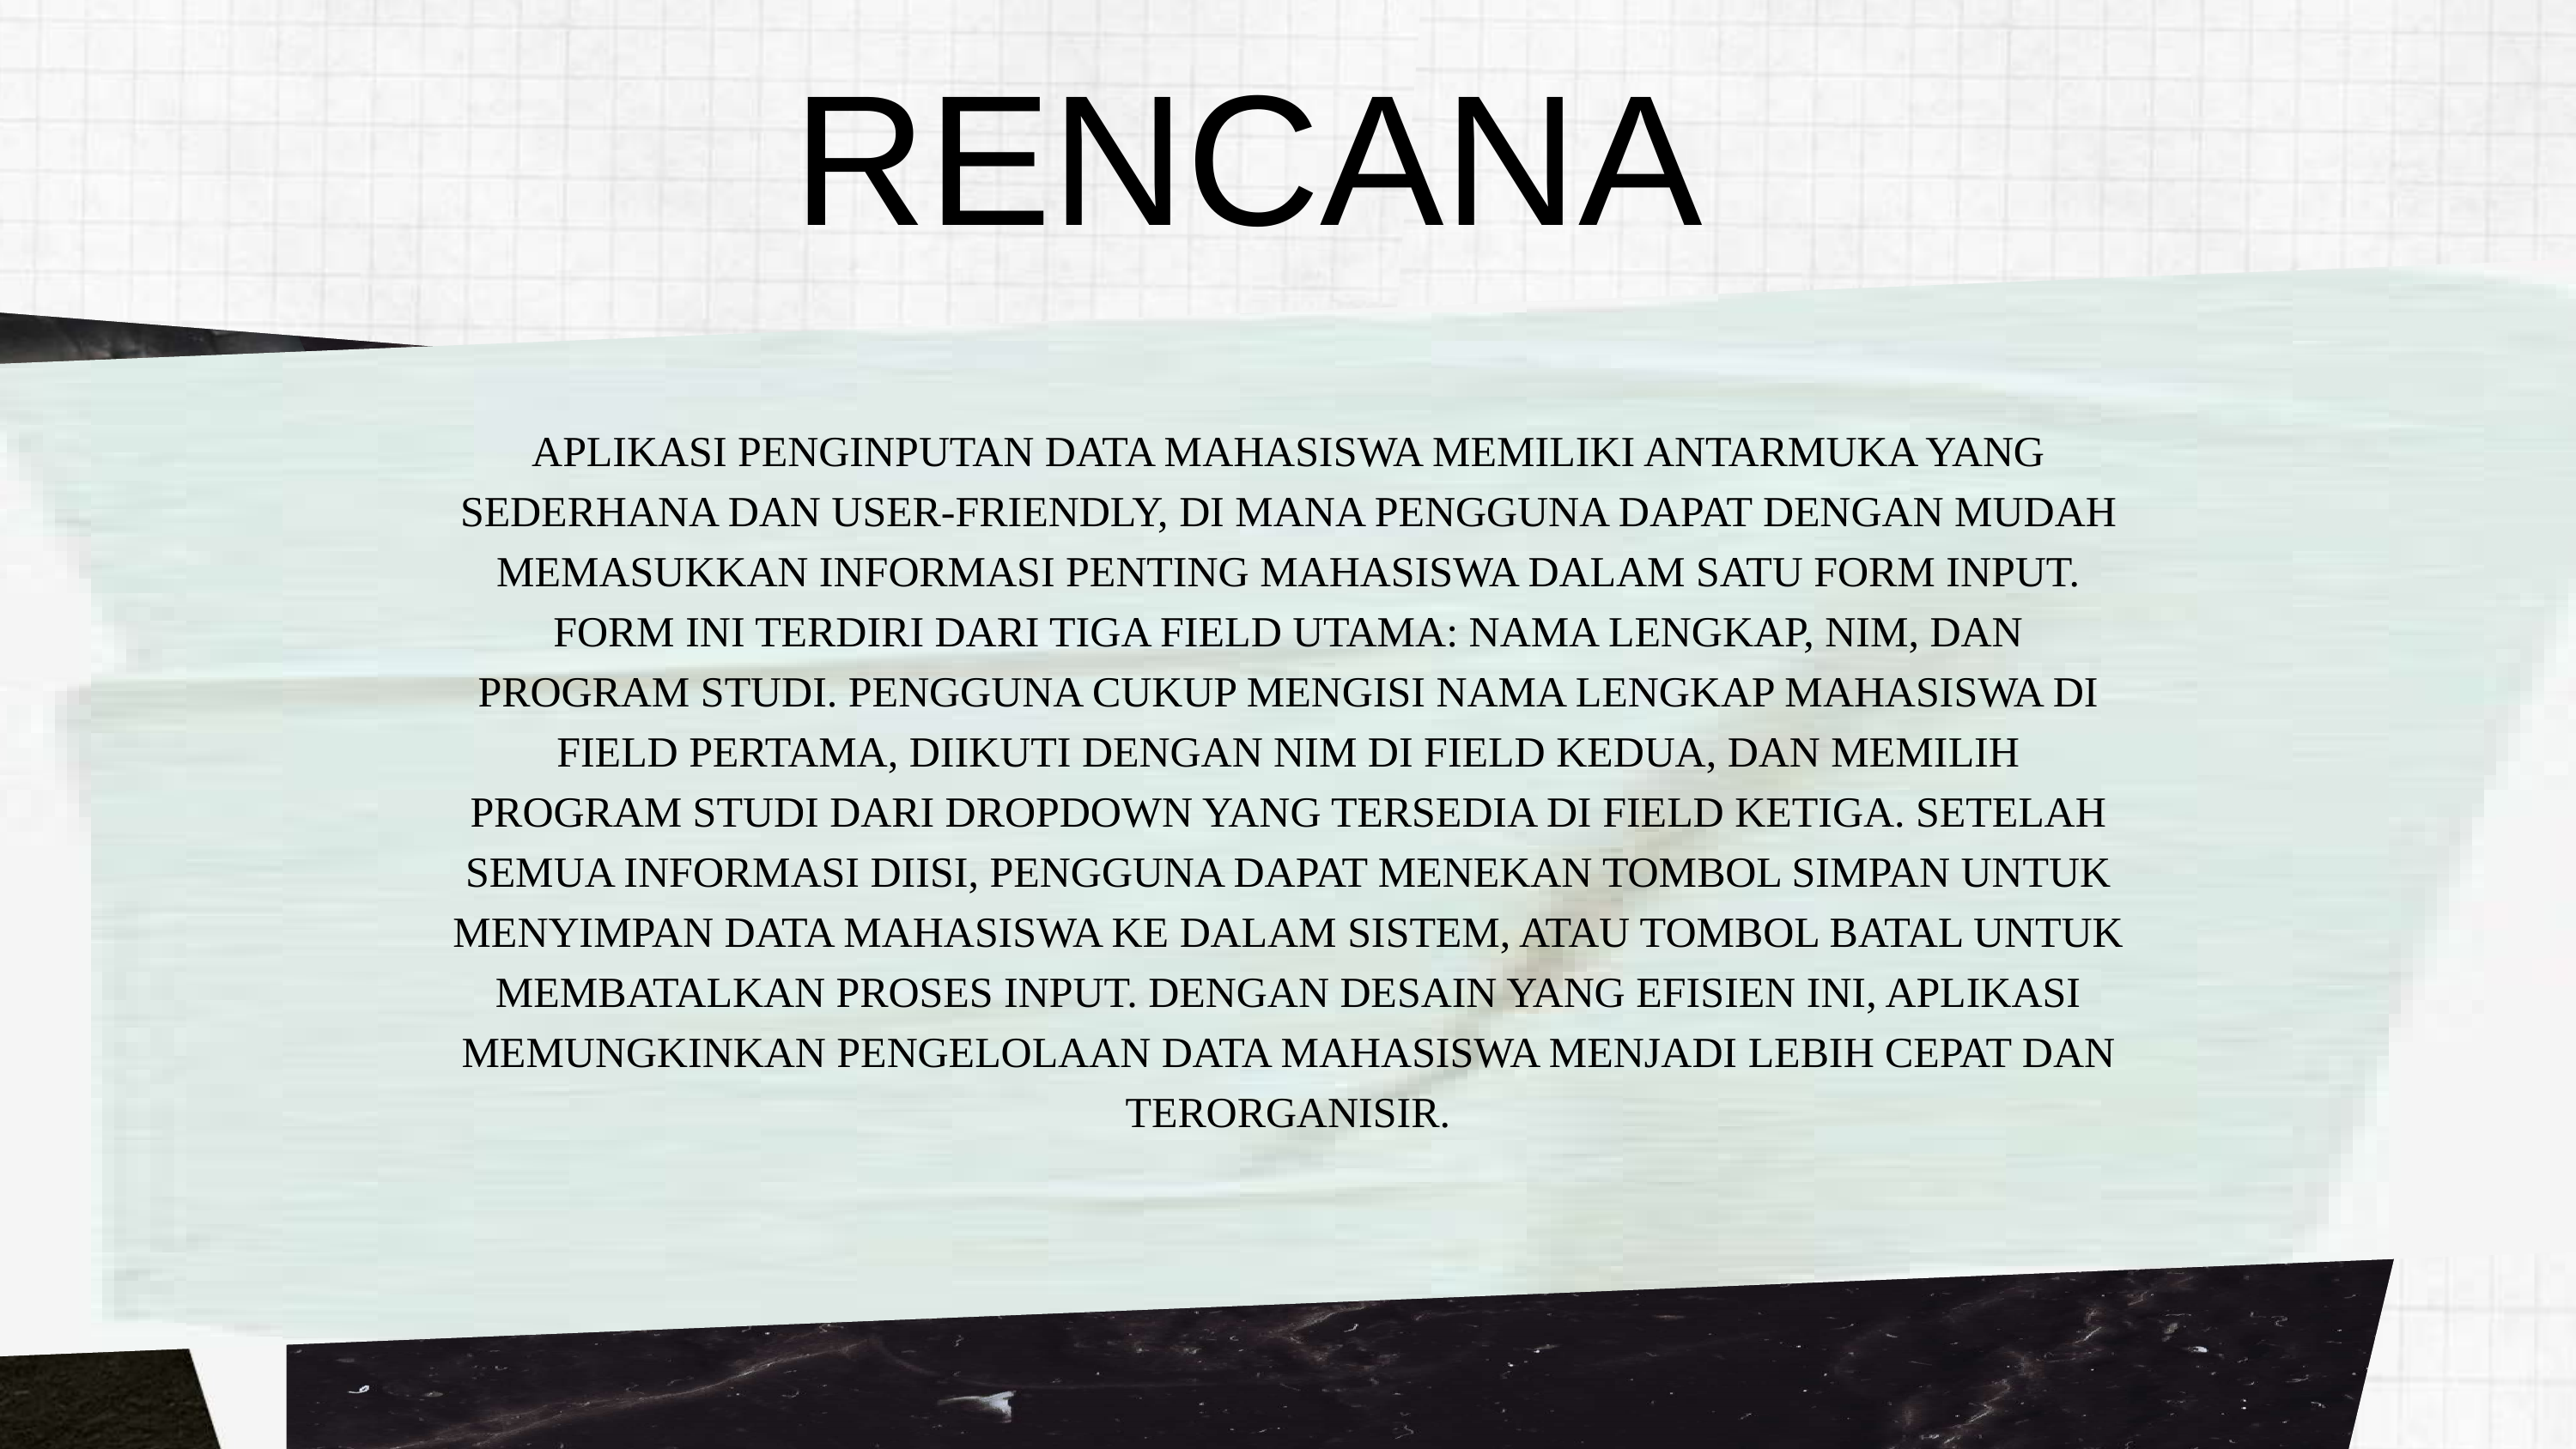

RENCANA SKETSA APLIKASI
RENCANA SKETSA APLIKASI

APLIKASI PENGINPUTAN DATA MAHASISWA MEMILIKI ANTARMUKA YANG SEDERHANA DAN USER-FRIENDLY, DI MANA PENGGUNA DAPAT DENGAN MUDAH MEMASUKKAN INFORMASI PENTING MAHASISWA DALAM SATU FORM INPUT. FORM INI TERDIRI DARI TIGA FIELD UTAMA: NAMA LENGKAP, NIM, DAN PROGRAM STUDI. PENGGUNA CUKUP MENGISI NAMA LENGKAP MAHASISWA DI FIELD PERTAMA, DIIKUTI DENGAN NIM DI FIELD KEDUA, DAN MEMILIH PROGRAM STUDI DARI DROPDOWN YANG TERSEDIA DI FIELD KETIGA. SETELAH SEMUA INFORMASI DIISI, PENGGUNA DAPAT MENEKAN TOMBOL SIMPAN UNTUK MENYIMPAN DATA MAHASISWA KE DALAM SISTEM, ATAU TOMBOL BATAL UNTUK MEMBATALKAN PROSES INPUT. DENGAN DESAIN YANG EFISIEN INI, APLIKASI MEMUNGKINKAN PENGELOLAAN DATA MAHASISWA MENJADI LEBIH CEPAT DAN TERORGANISIR.